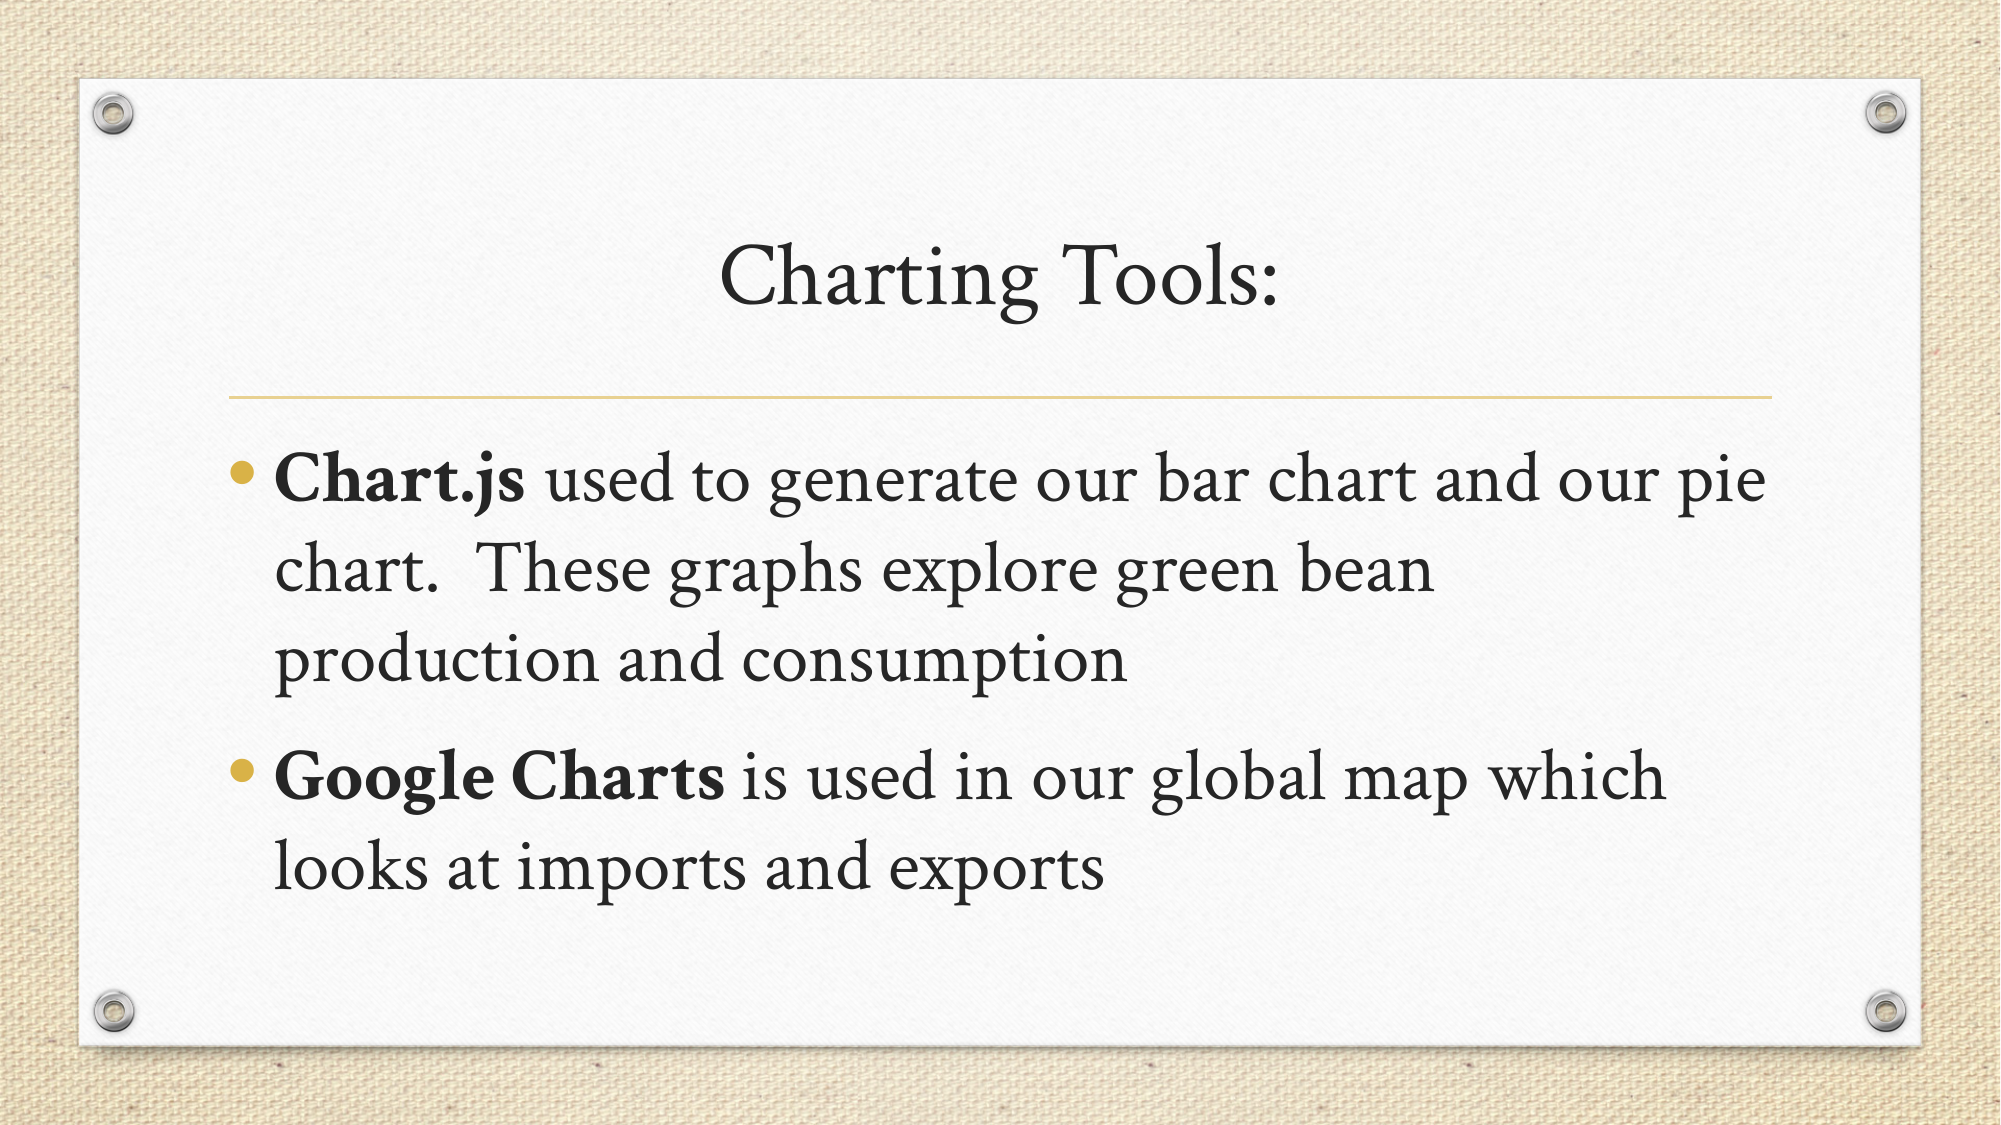

# Charting Tools:
Chart.js used to generate our bar chart and our pie chart.  These graphs explore green bean production and consumption
Google Charts is used in our global map which looks at imports and exports